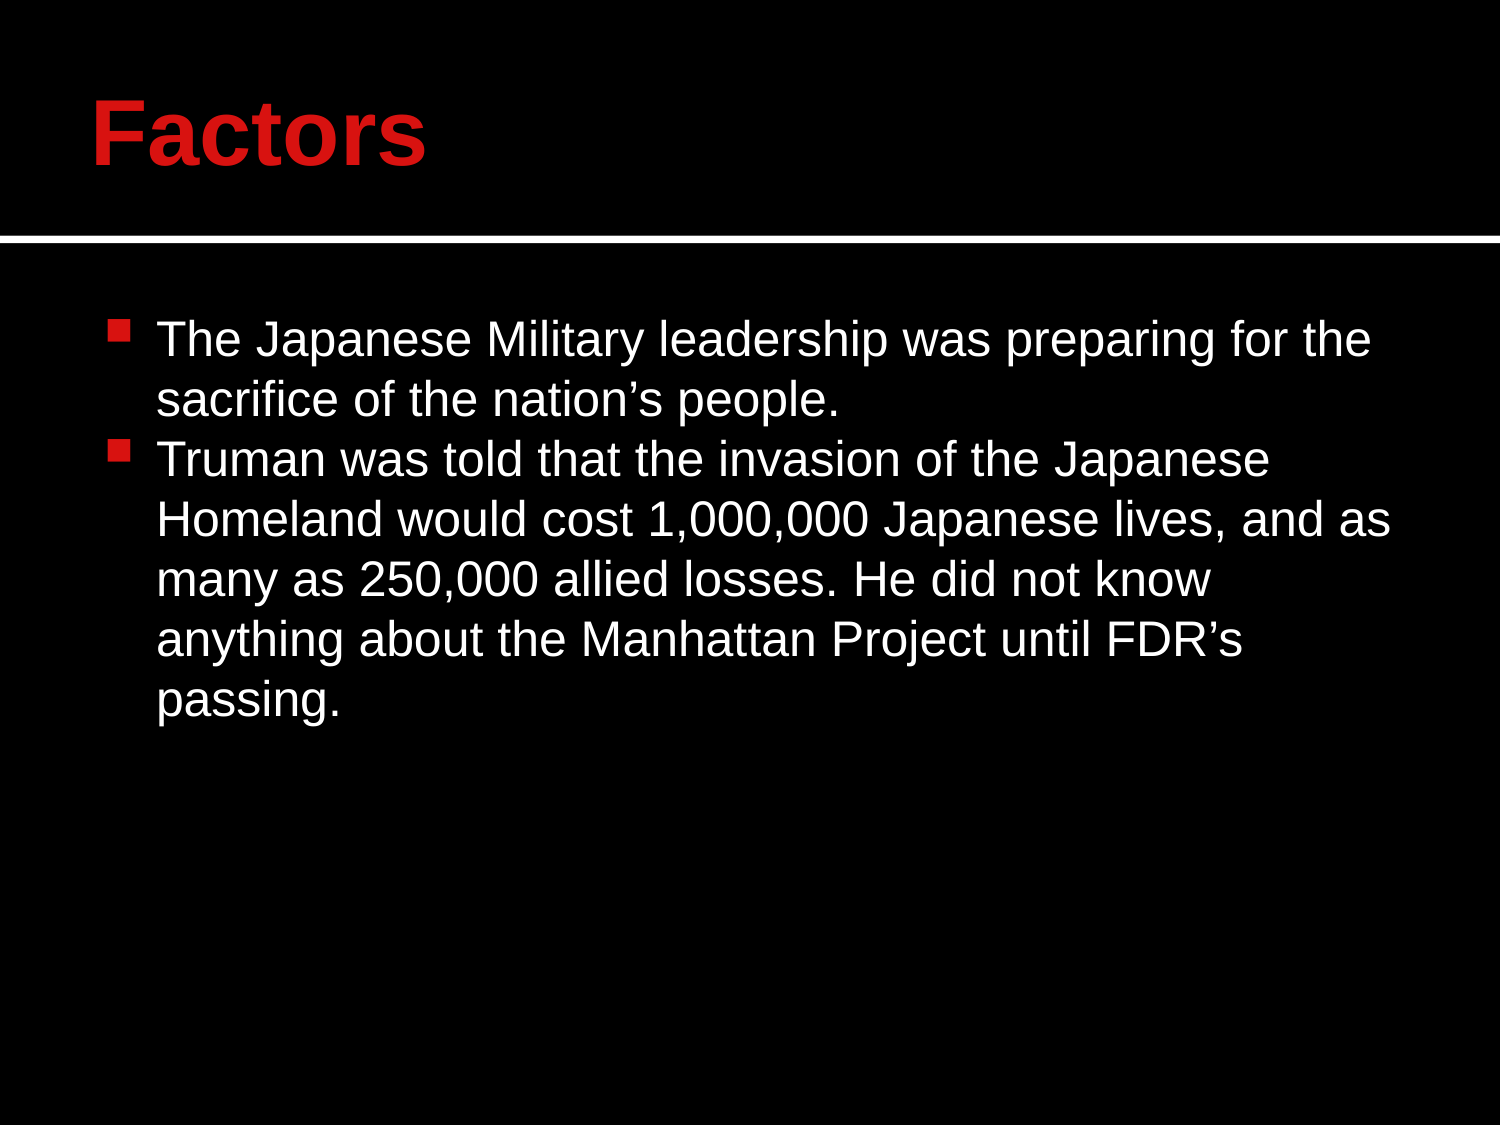

# Factors
The Japanese Military leadership was preparing for the sacrifice of the nation’s people.
Truman was told that the invasion of the Japanese Homeland would cost 1,000,000 Japanese lives, and as many as 250,000 allied losses. He did not know anything about the Manhattan Project until FDR’s passing.